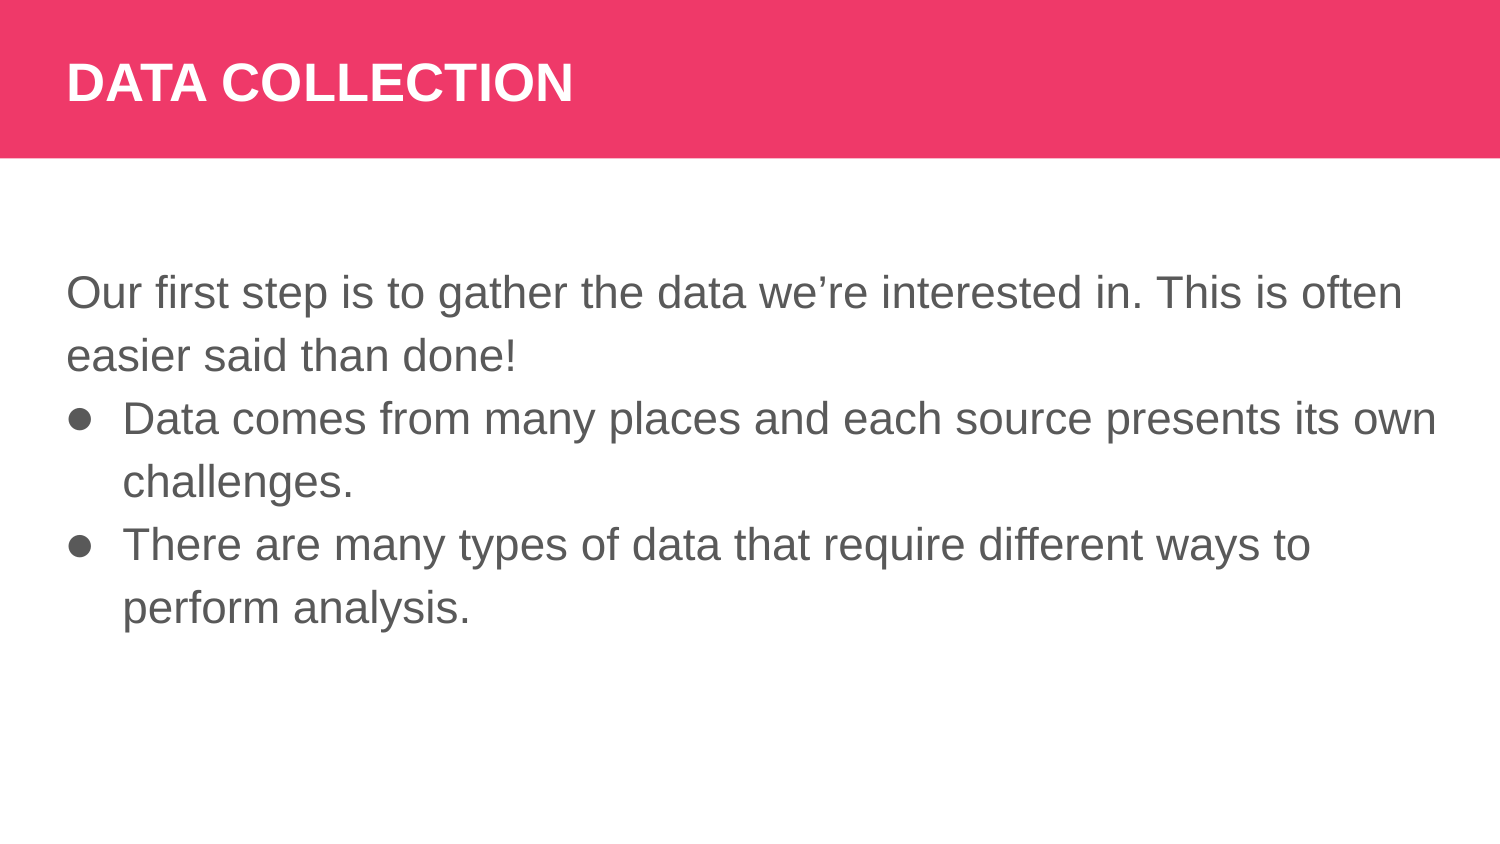

DATA COLLECTION
Our first step is to gather the data we’re interested in. This is often easier said than done!
Data comes from many places and each source presents its own challenges.
There are many types of data that require different ways to perform analysis.